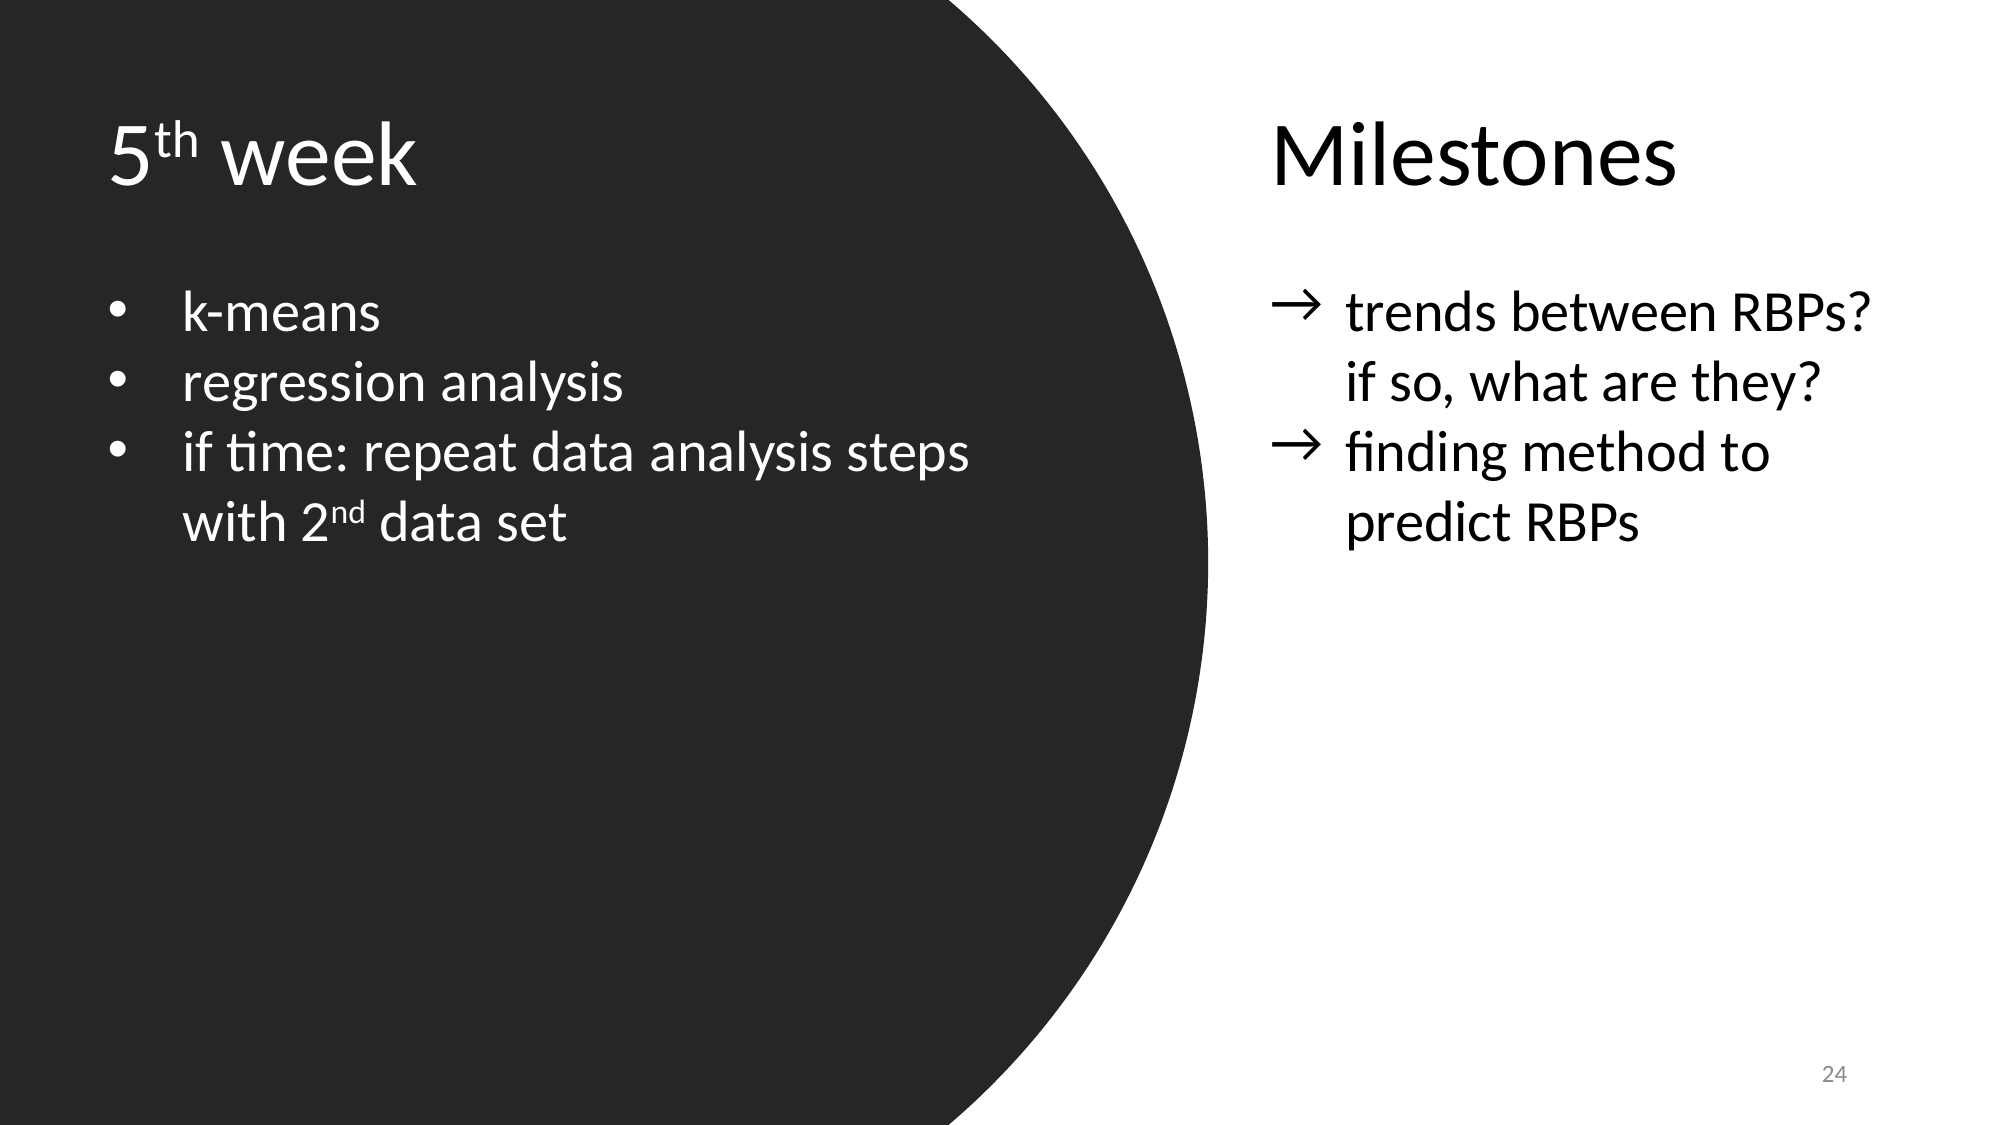

5th week

k-means
regression analysis
if time: repeat data analysis steps with 2nd data set

Milestones

trends between RBPs? if so, what are they?
finding method to predict RBPs
Data cleanup & reduction

Literature review II
Data cleanup & reduction II
Data exploration
Data modeling
Data modelling II
Repeat with 2nd Dataset
&
Compare both Datasets
Wrap-up data analysis

presentation & report
finish presentation & report
buffer Week
1st week
2nd week
4th week
5th week
6th week
7th week
8th week
9th week
24